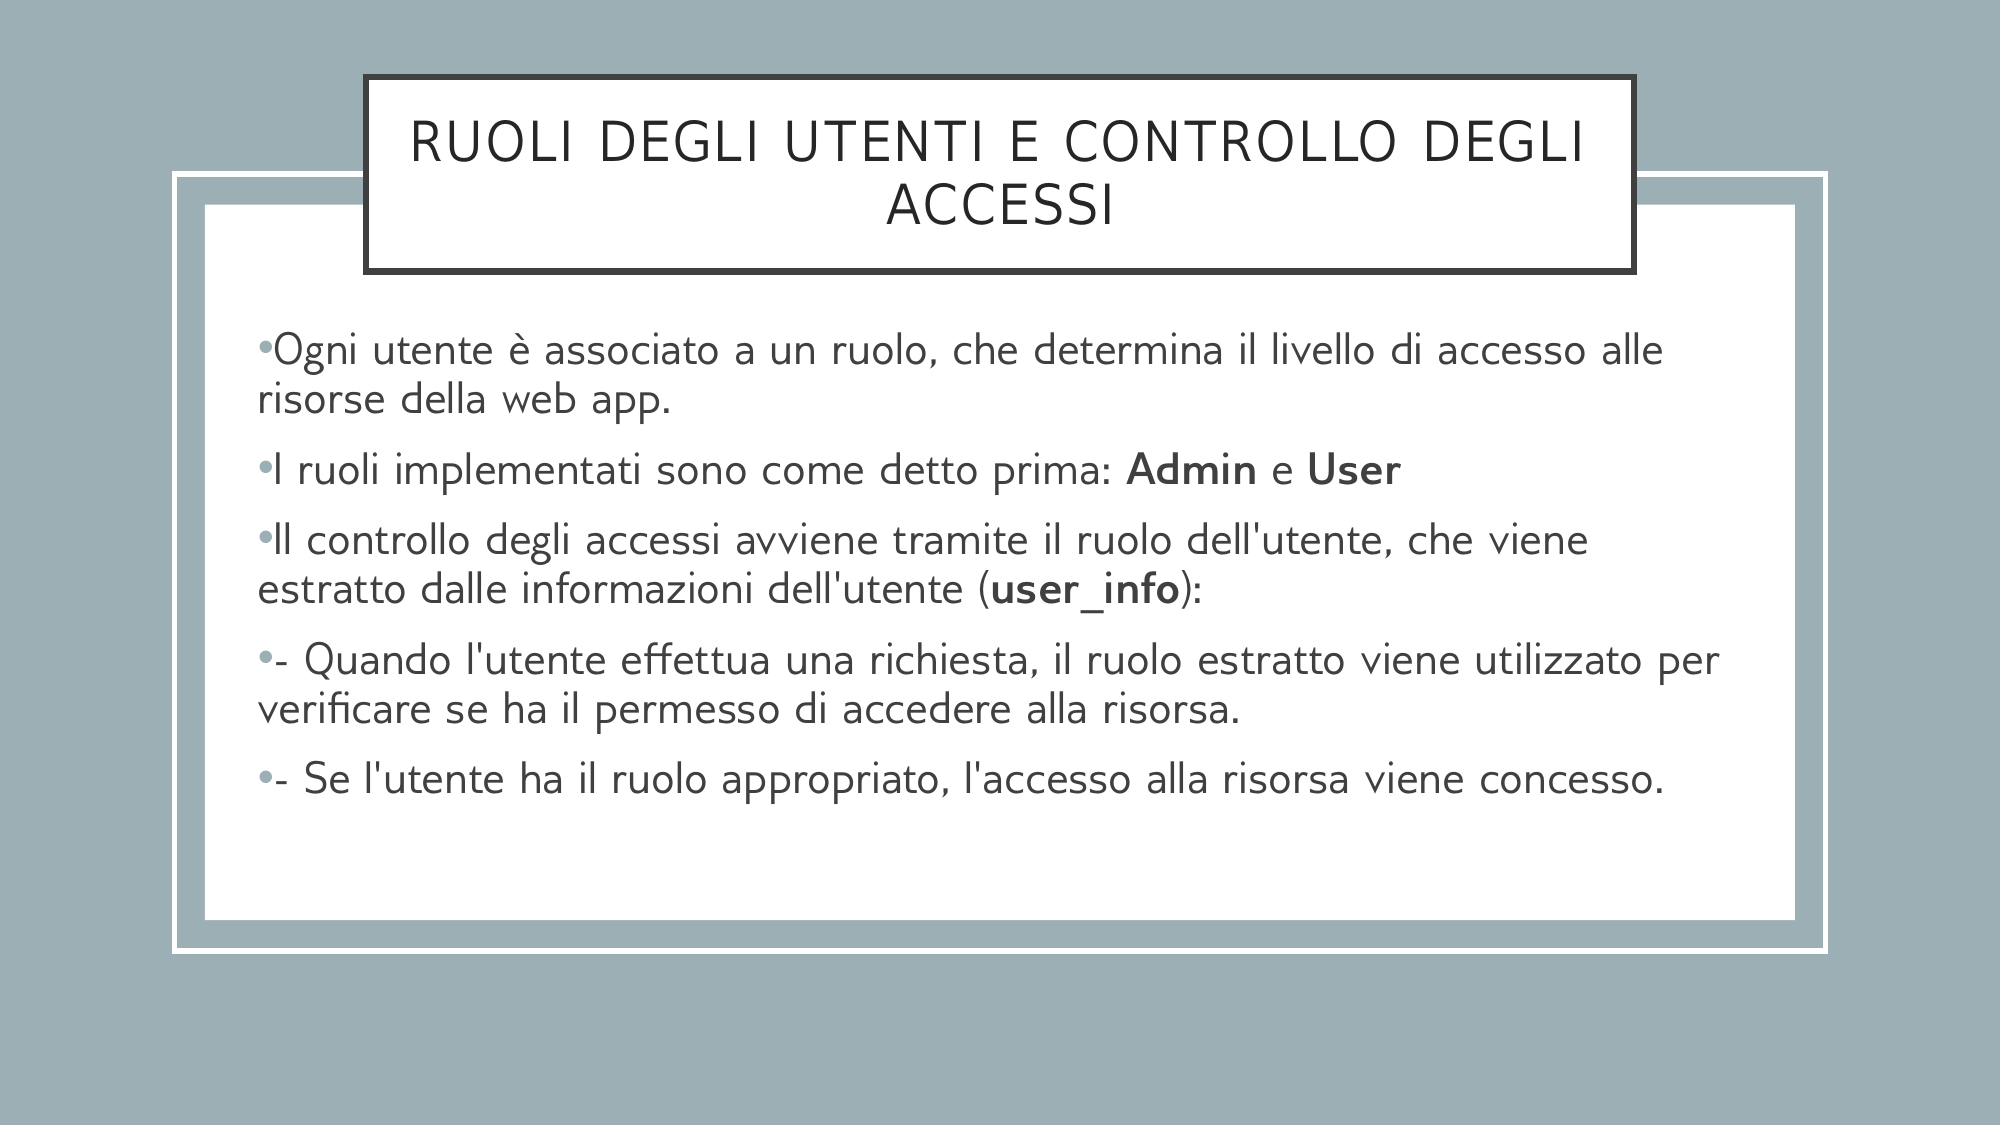

# Ruoli degli Utenti e controllo degli accessi

Ogni utente è associato a un ruolo, che determina il livello di accesso alle risorse della web app.
I ruoli implementati sono come detto prima: Admin e User
Il controllo degli accessi avviene tramite il ruolo dell'utente, che viene estratto dalle informazioni dell'utente (user_info):
- Quando l'utente effettua una richiesta, il ruolo estratto viene utilizzato per verificare se ha il permesso di accedere alla risorsa.
- Se l'utente ha il ruolo appropriato, l'accesso alla risorsa viene concesso.